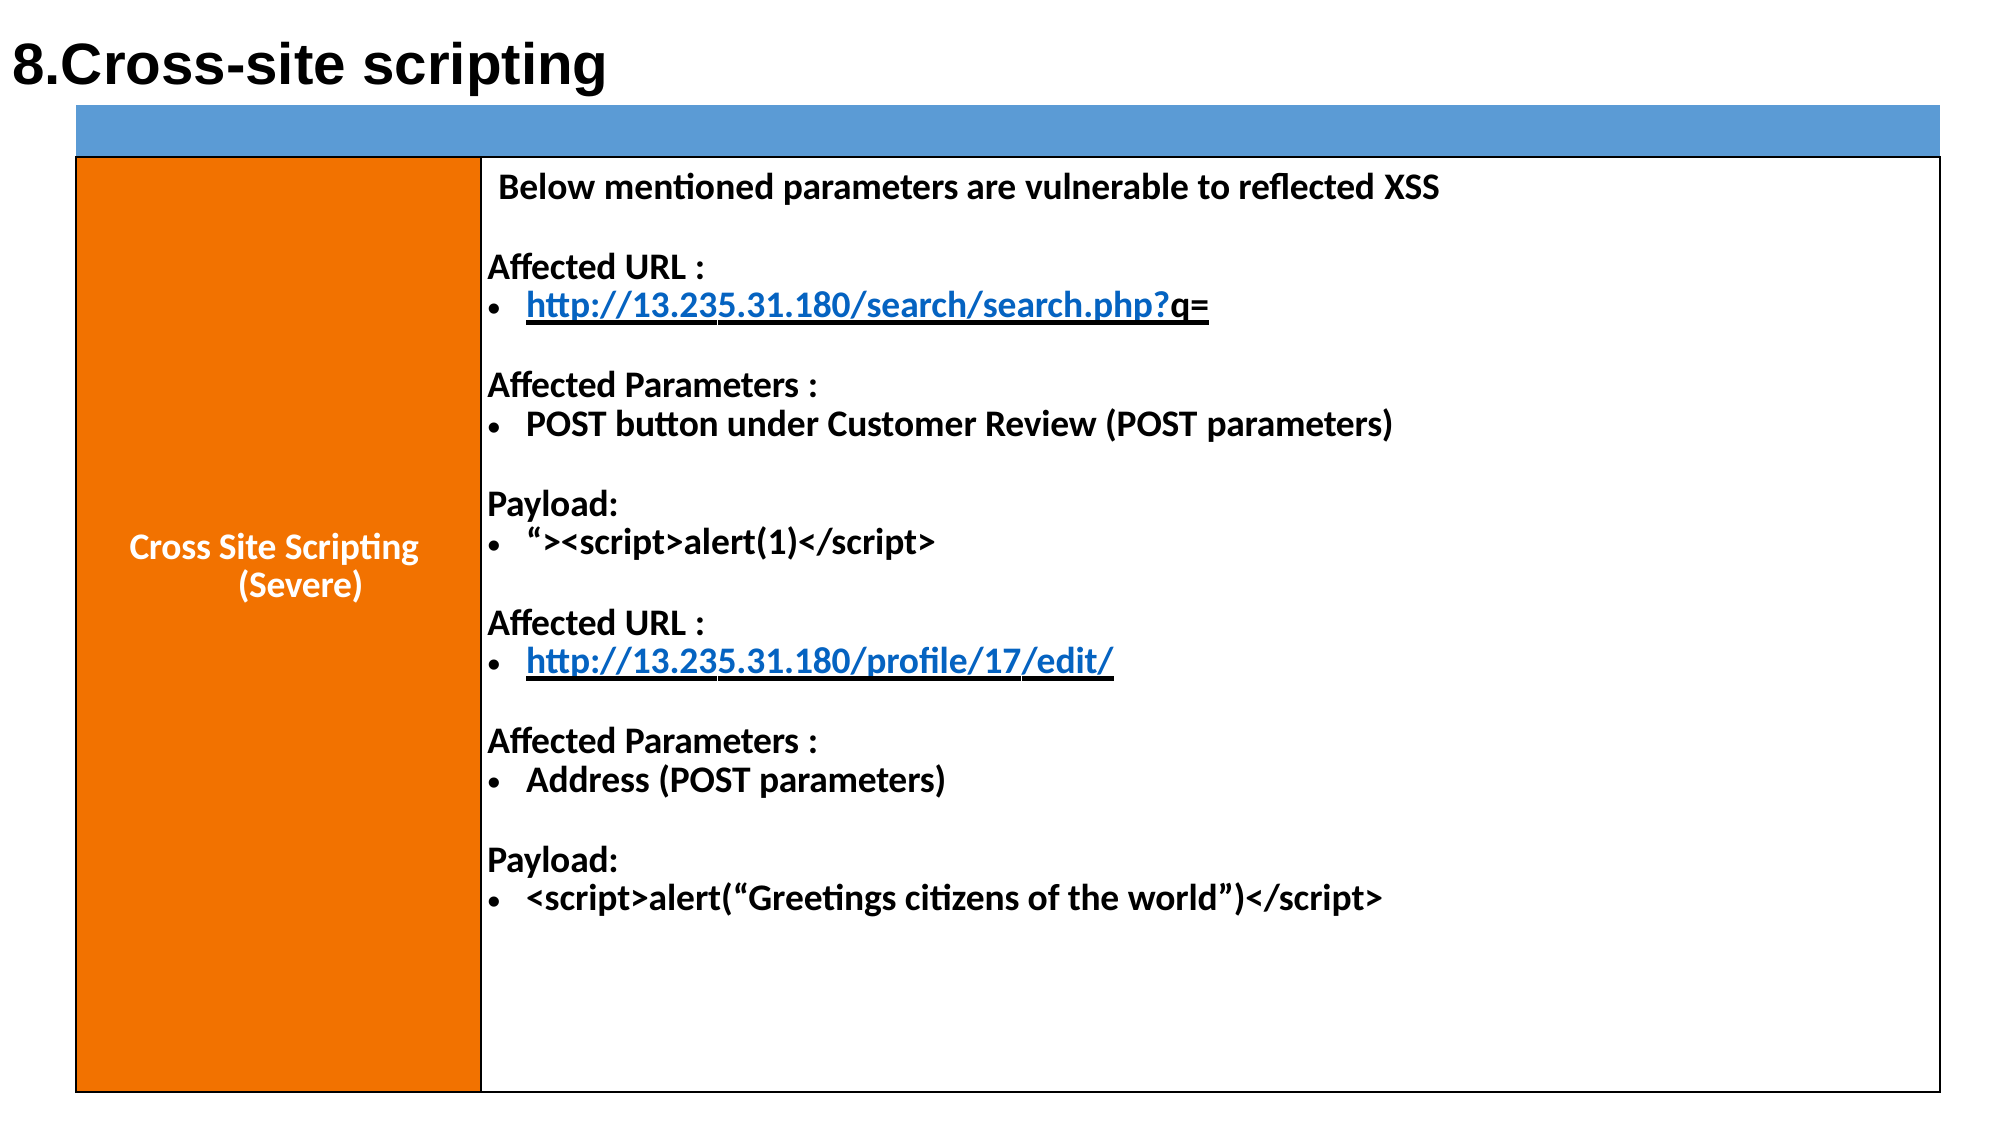

8.Cross-site scripting
|  |  |
| --- | --- |
| Cross Site Scripting (Severe) | Below mentioned parameters are vulnerable to reflected XSS Affected URL : http://13.235.31.180/search/search.php?q= Affected Parameters : POST button under Customer Review (POST parameters) Payload: “><script>alert(1)</script> Affected URL : http://13.235.31.180/profile/17/edit/ Affected Parameters : Address (POST parameters) Payload: <script>alert(“Greetings citizens of the world”)</script> |